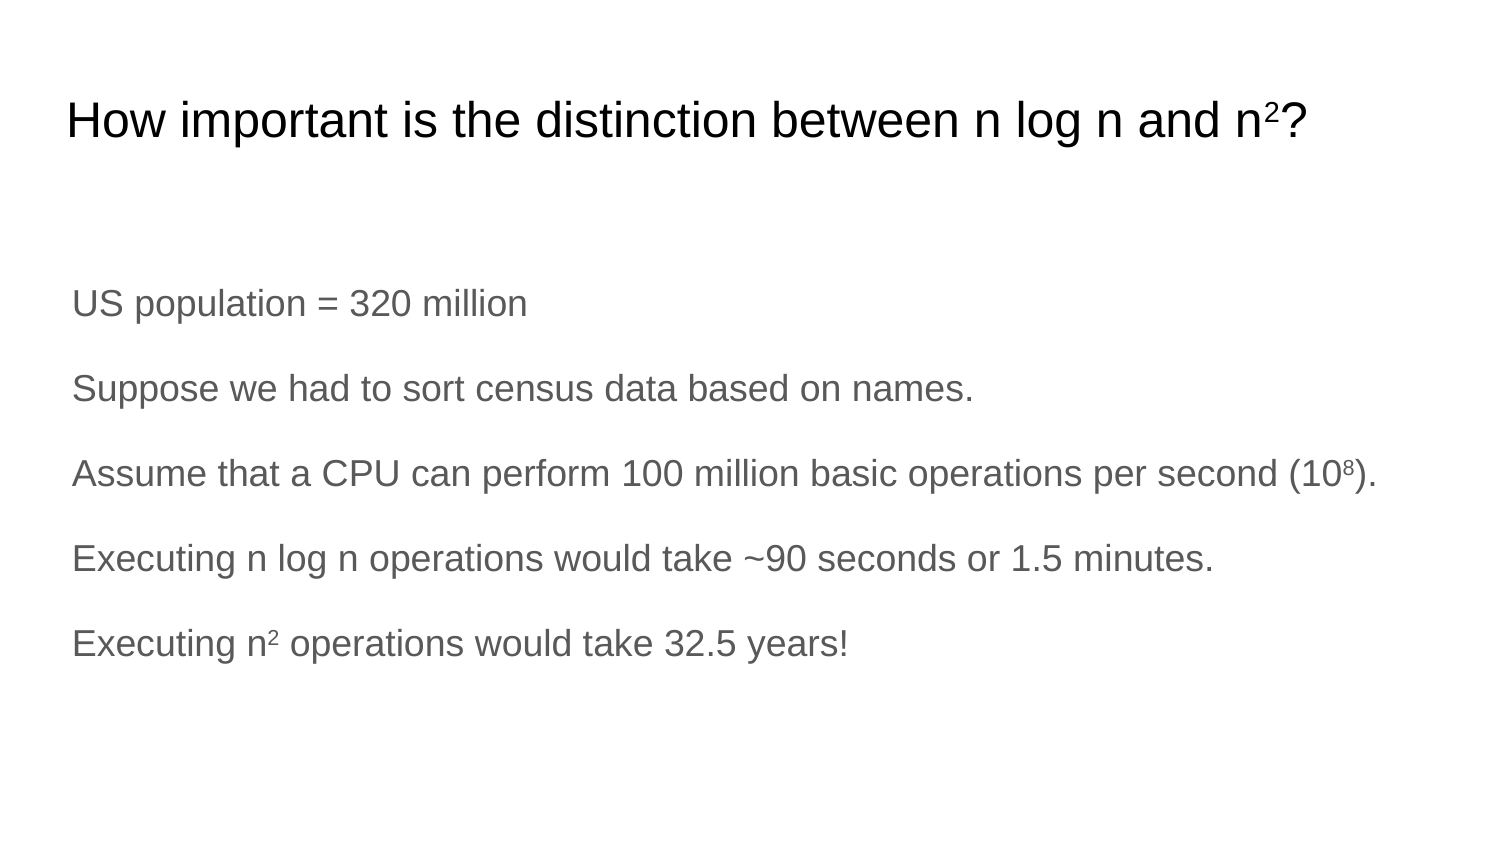

# How important is the distinction between n log n and n2?
US population = 320 million
Suppose we had to sort census data based on names.
Assume that a CPU can perform 100 million basic operations per second (108).
Executing n log n operations would take ~90 seconds or 1.5 minutes.
Executing n2 operations would take 32.5 years!